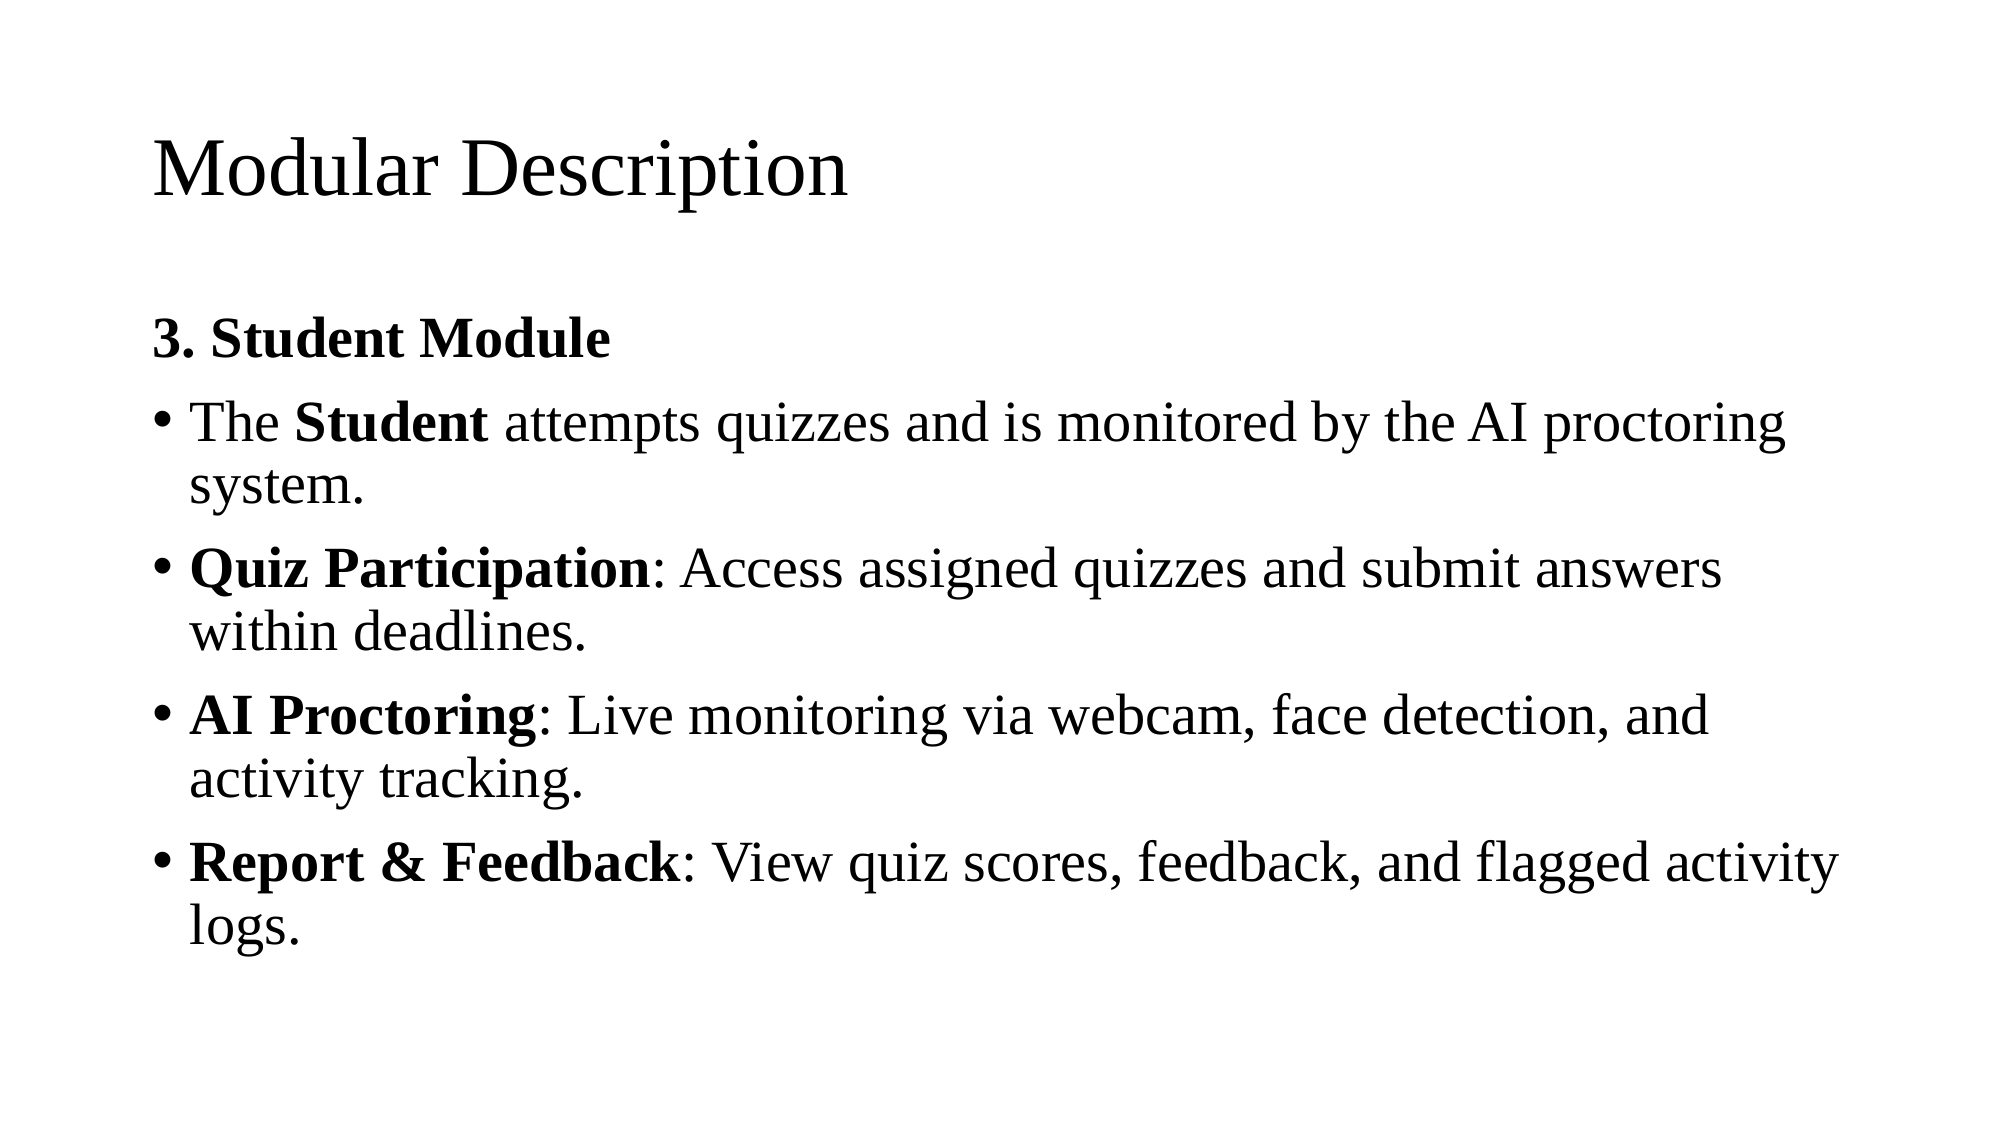

# Modular Description
3. Student Module
The Student attempts quizzes and is monitored by the AI proctoring system.
Quiz Participation: Access assigned quizzes and submit answers within deadlines.
AI Proctoring: Live monitoring via webcam, face detection, and activity tracking.
Report & Feedback: View quiz scores, feedback, and flagged activity logs.